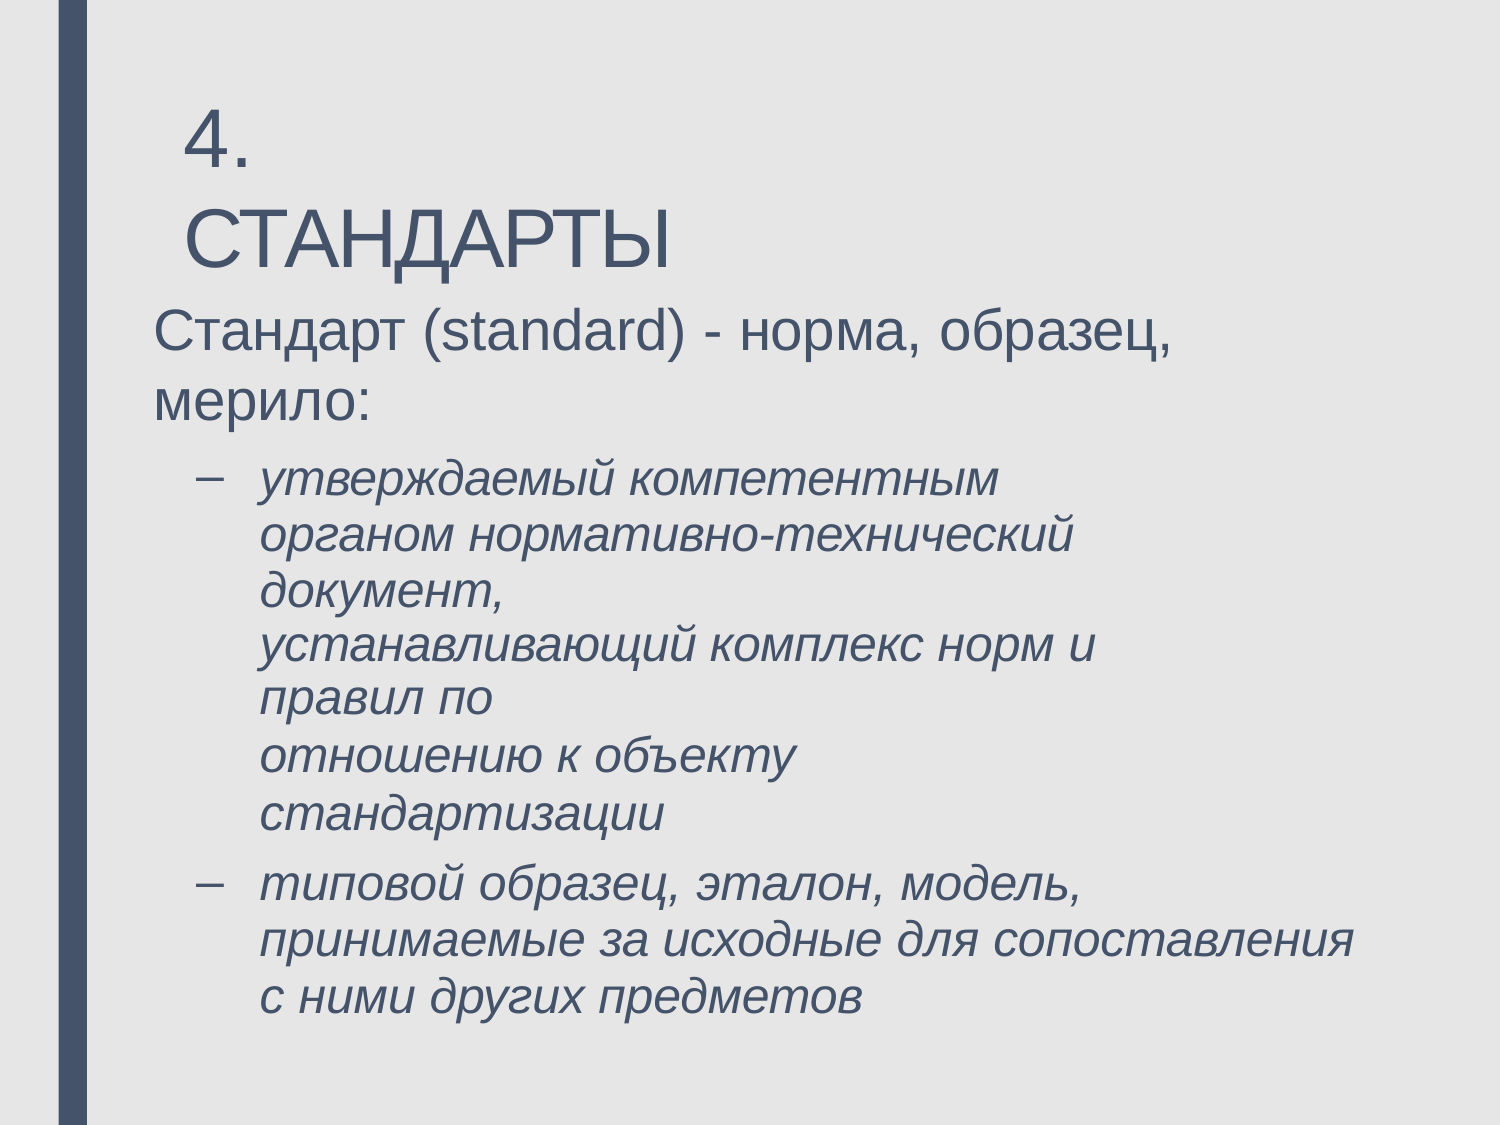

# 4. СТАНДАРТЫ
Стандарт (standard) - норма, образец, мерило:
утверждаемый компетентным органом нормативно-технический документ,
устанавливающий комплекс норм и правил по
отношению к объекту стандартизации
типовой образец, эталон, модель, принимаемые за исходные для сопоставления с ними других предметов